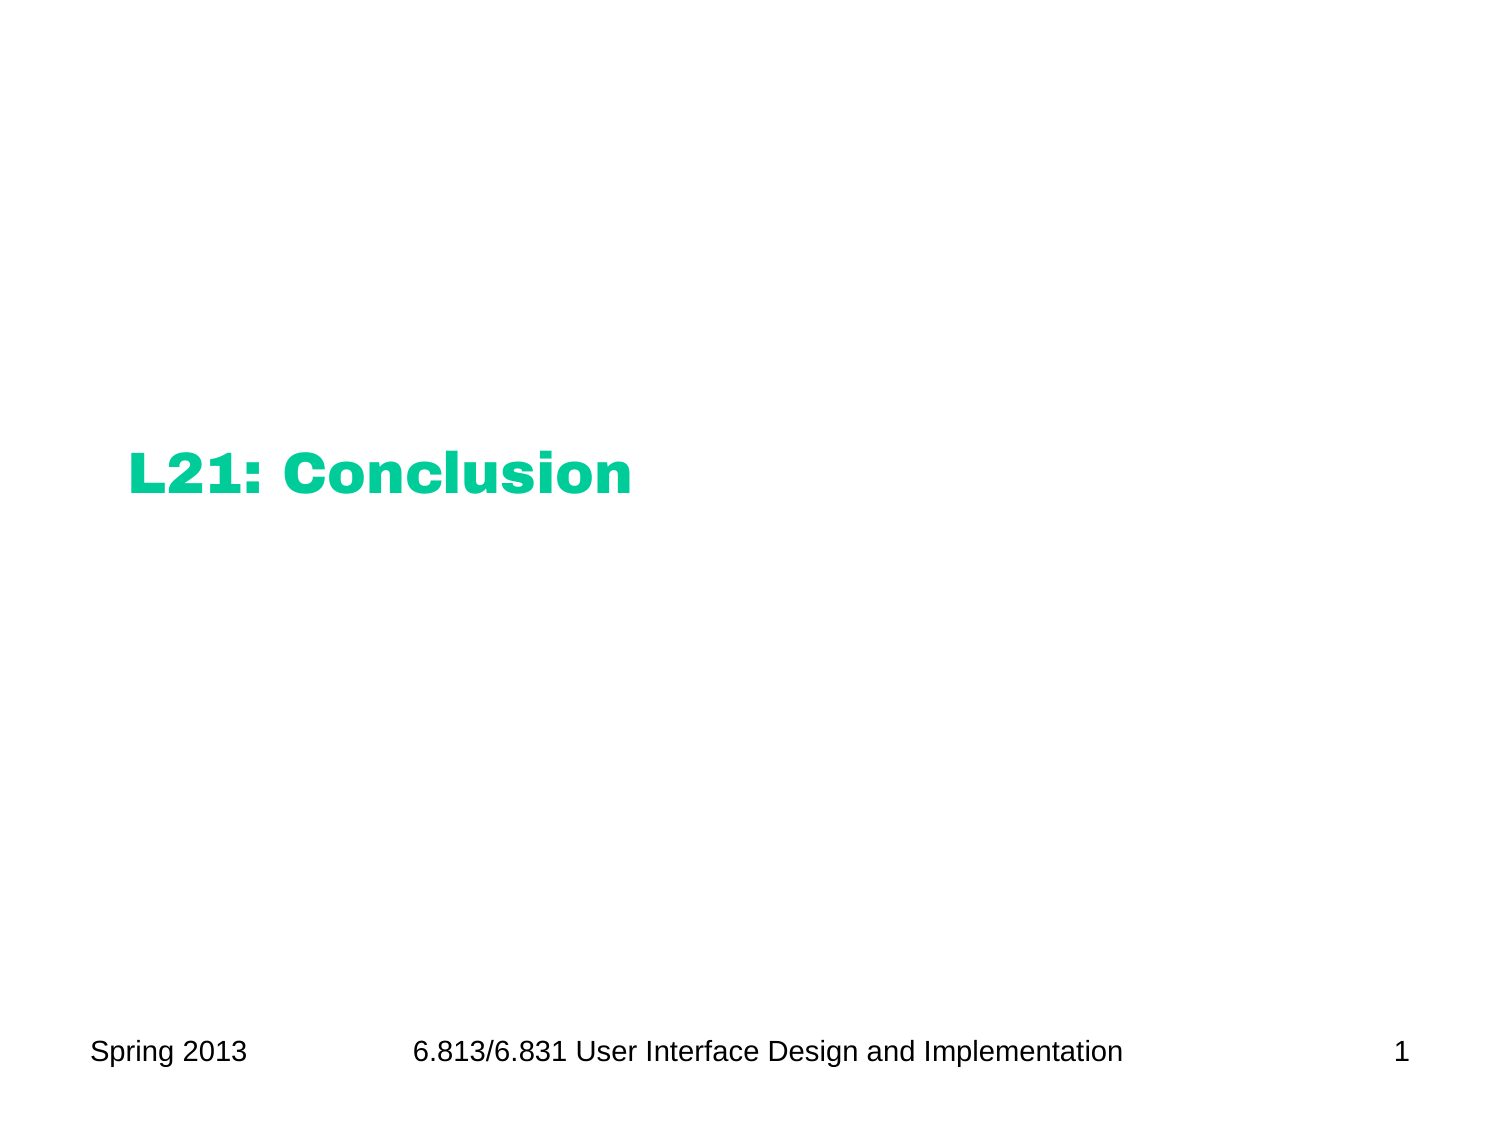

# L21: Conclusion

Spring 2013
6.813/6.831 User Interface Design and Implementation
1